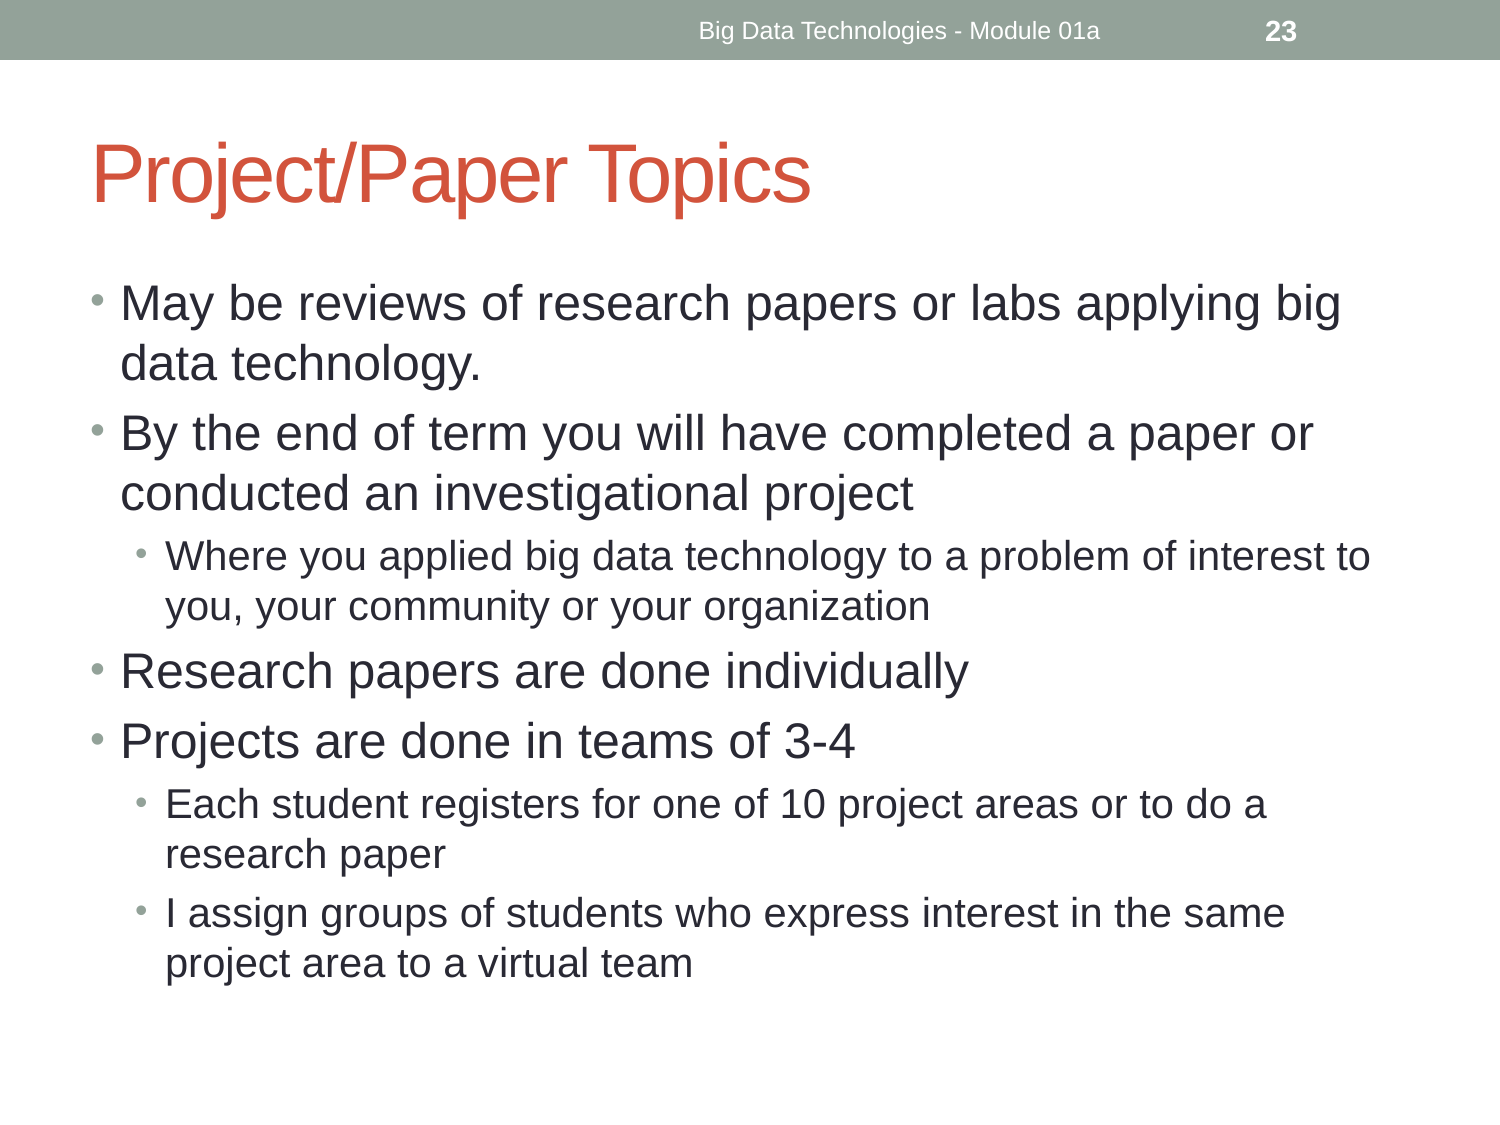

Big Data Technologies - Module 01a
23
# Project/Paper Topics
May be reviews of research papers or labs applying big data technology.
By the end of term you will have completed a paper or conducted an investigational project
Where you applied big data technology to a problem of interest to you, your community or your organization
Research papers are done individually
Projects are done in teams of 3-4
Each student registers for one of 10 project areas or to do a research paper
I assign groups of students who express interest in the same project area to a virtual team